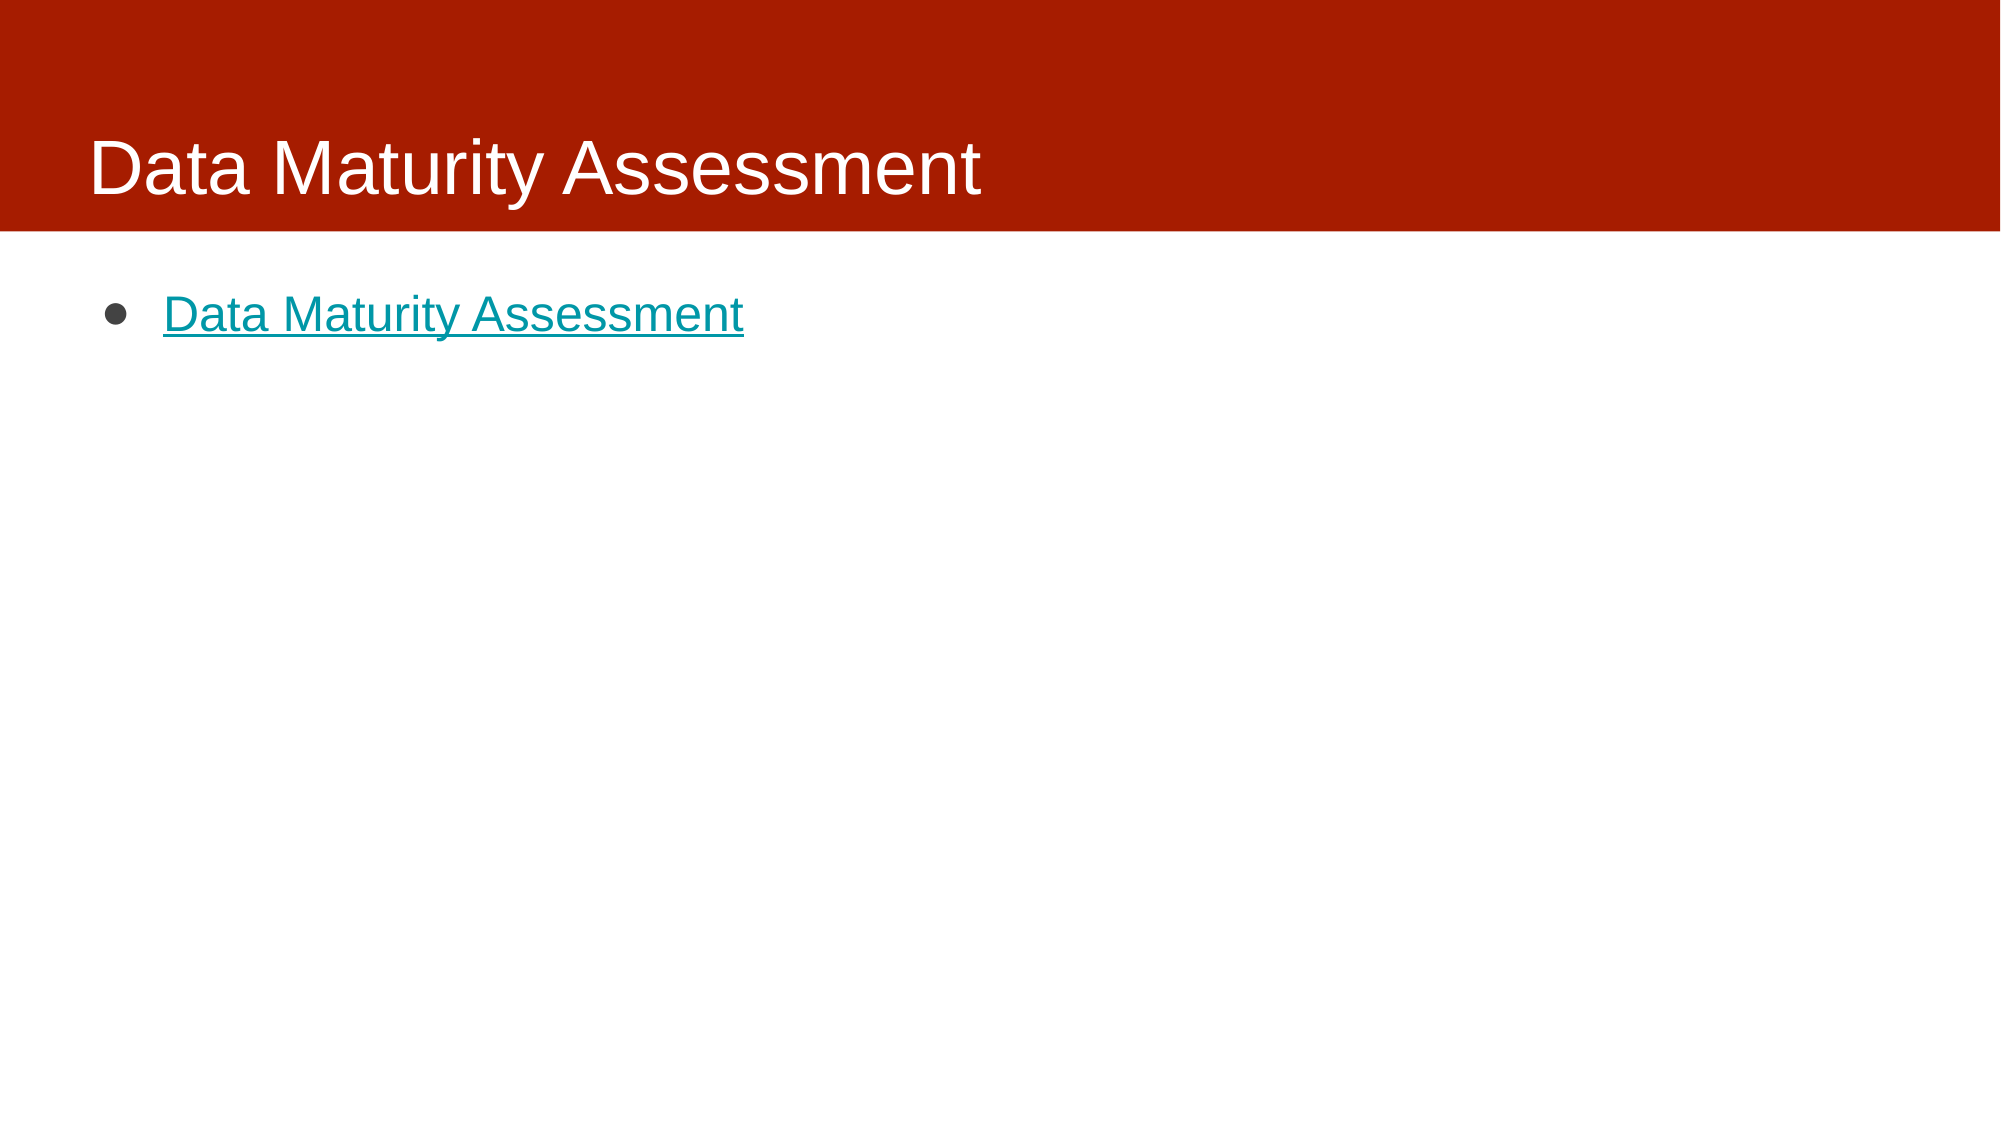

# Data Maturity Assessment
Data Maturity Assessment